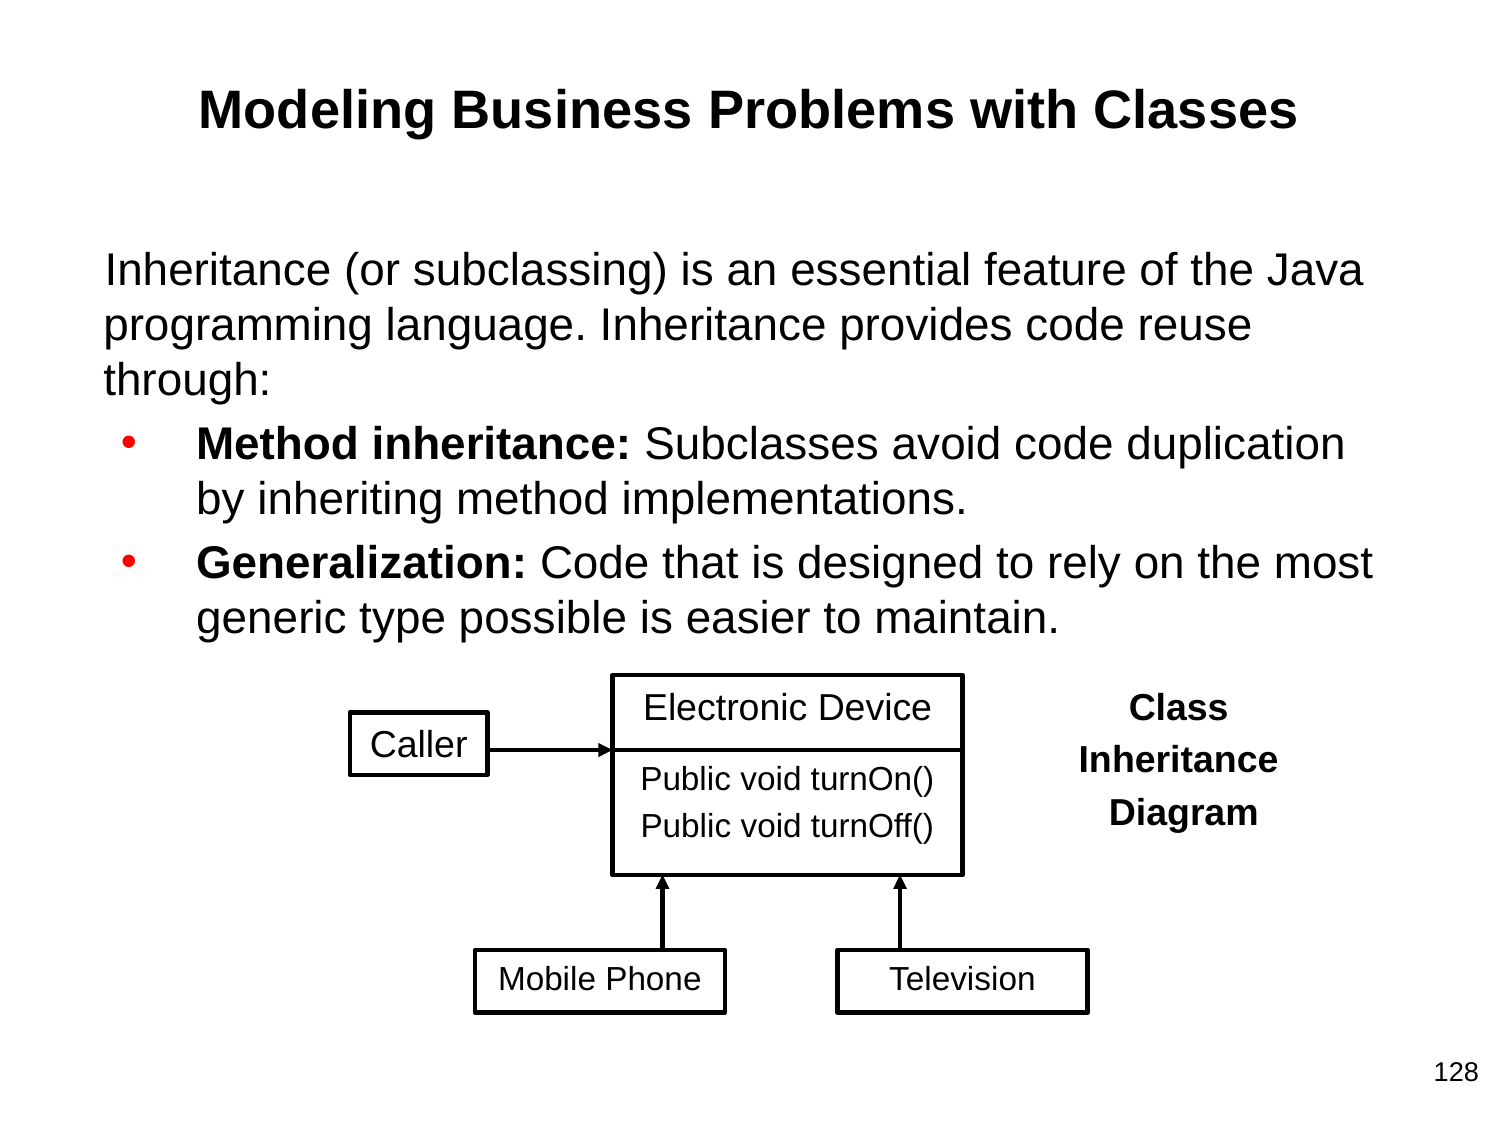

# Modeling Business Problems with Classes
Inheritance (or subclassing) is an essential feature of the Java programming language. Inheritance provides code reuse through:
Method inheritance: Subclasses avoid code duplication by inheriting method implementations.
Generalization: Code that is designed to rely on the most generic type possible is easier to maintain.
Electronic Device
Class
Inheritance
Diagram
Caller
Public void turnOn()
Public void turnOff()
Mobile Phone
Television
128